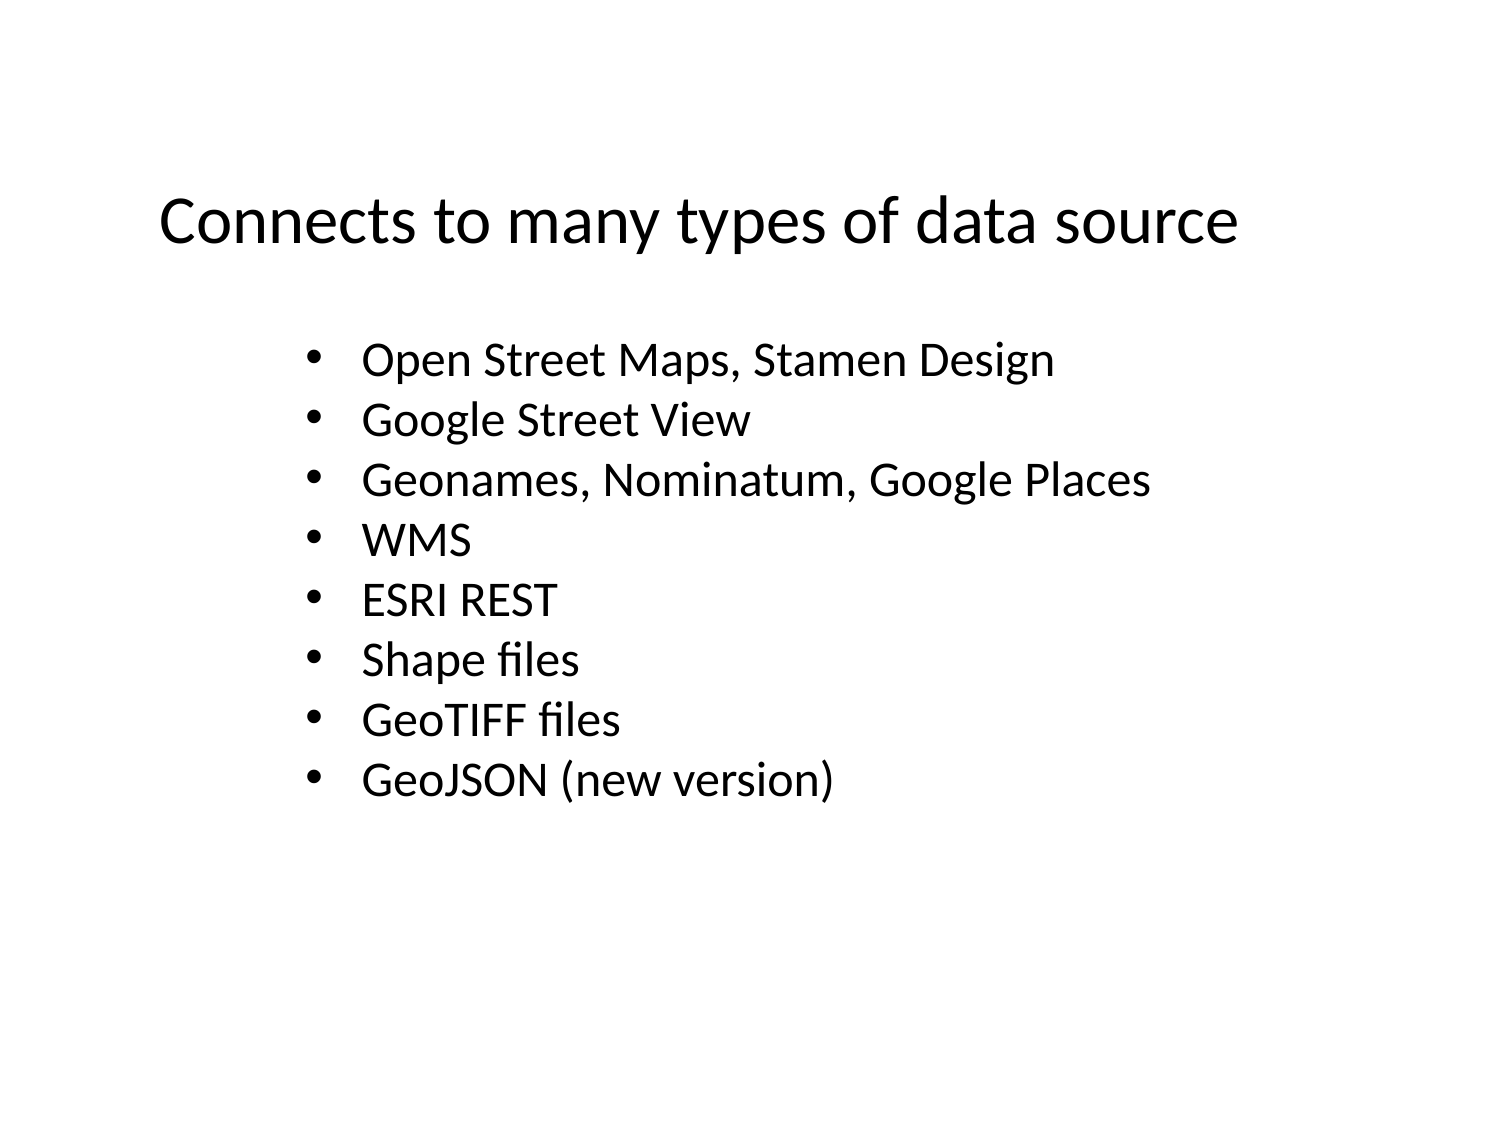

Connects to many types of data source
Open Street Maps, Stamen Design
Google Street View
Geonames, Nominatum, Google Places
WMS
ESRI REST
Shape files
GeoTIFF files
GeoJSON (new version)